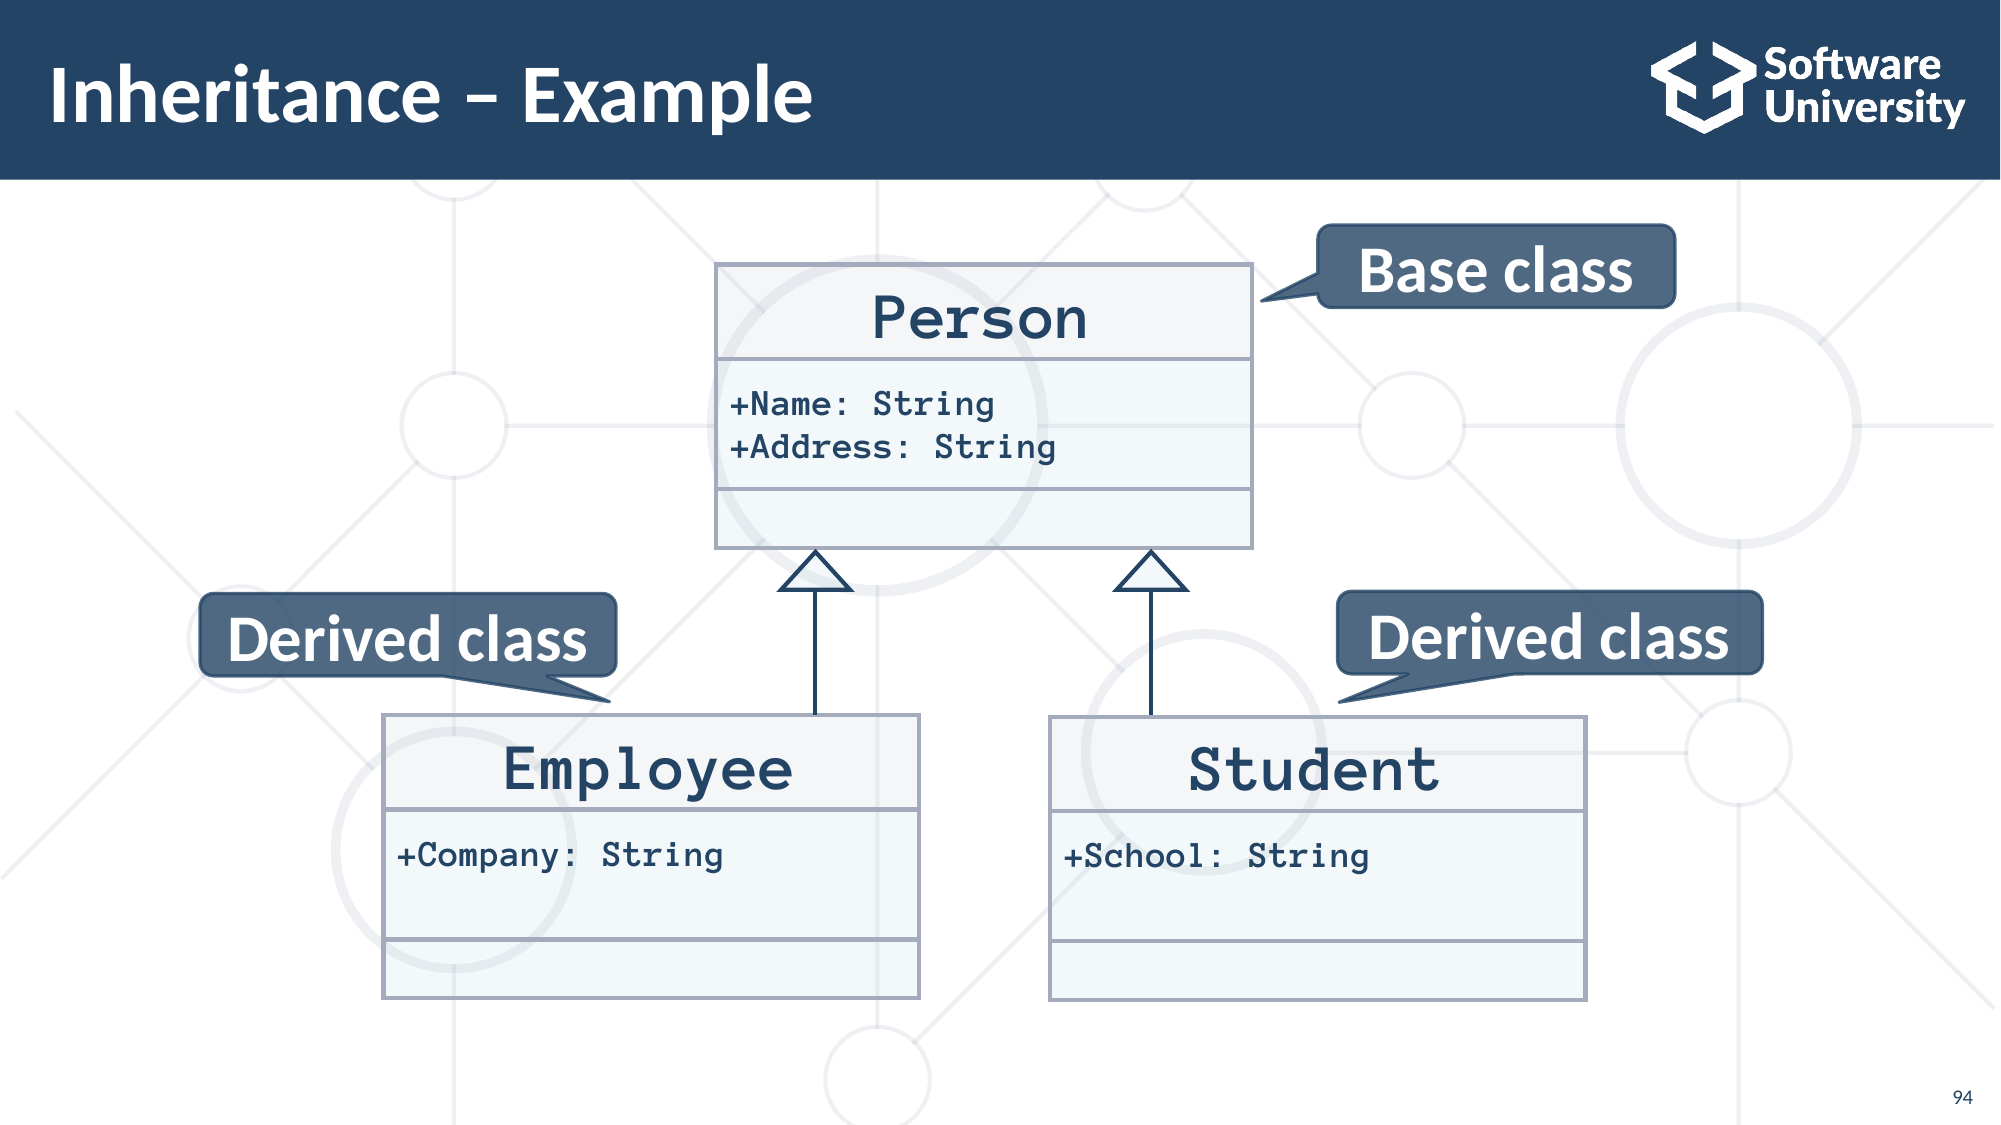

# Inheritance – Example
Base class
Person
+Name: String
+Address: String

Derived class
Derived class
Employee
Student
+Company: String

+School: String

94